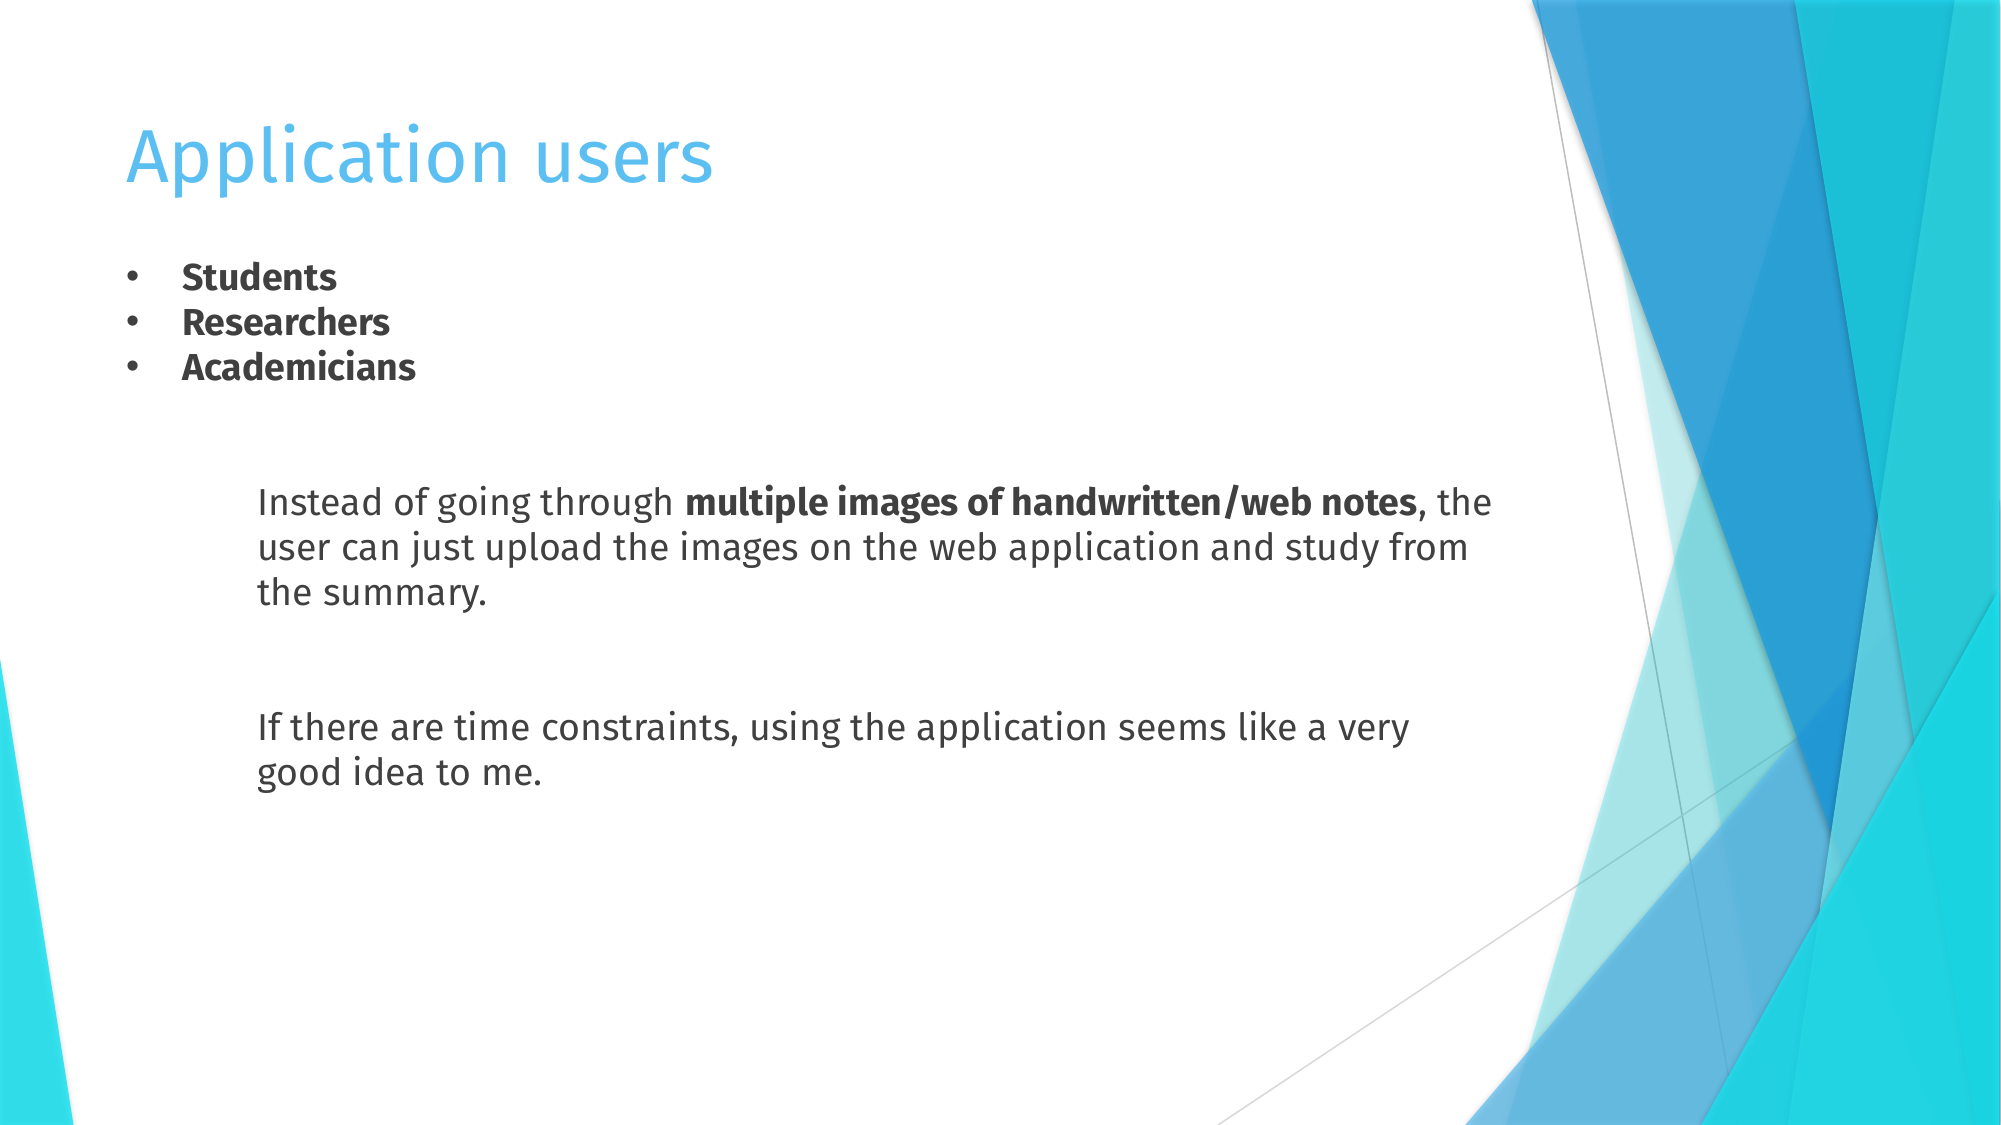

# Application users
Students
Researchers
Academicians

Instead of going through multiple images of handwritten/web notes, the user can just upload the images on the web application and study from the summary.

If there are time constraints, using the application seems like a very good idea to me.